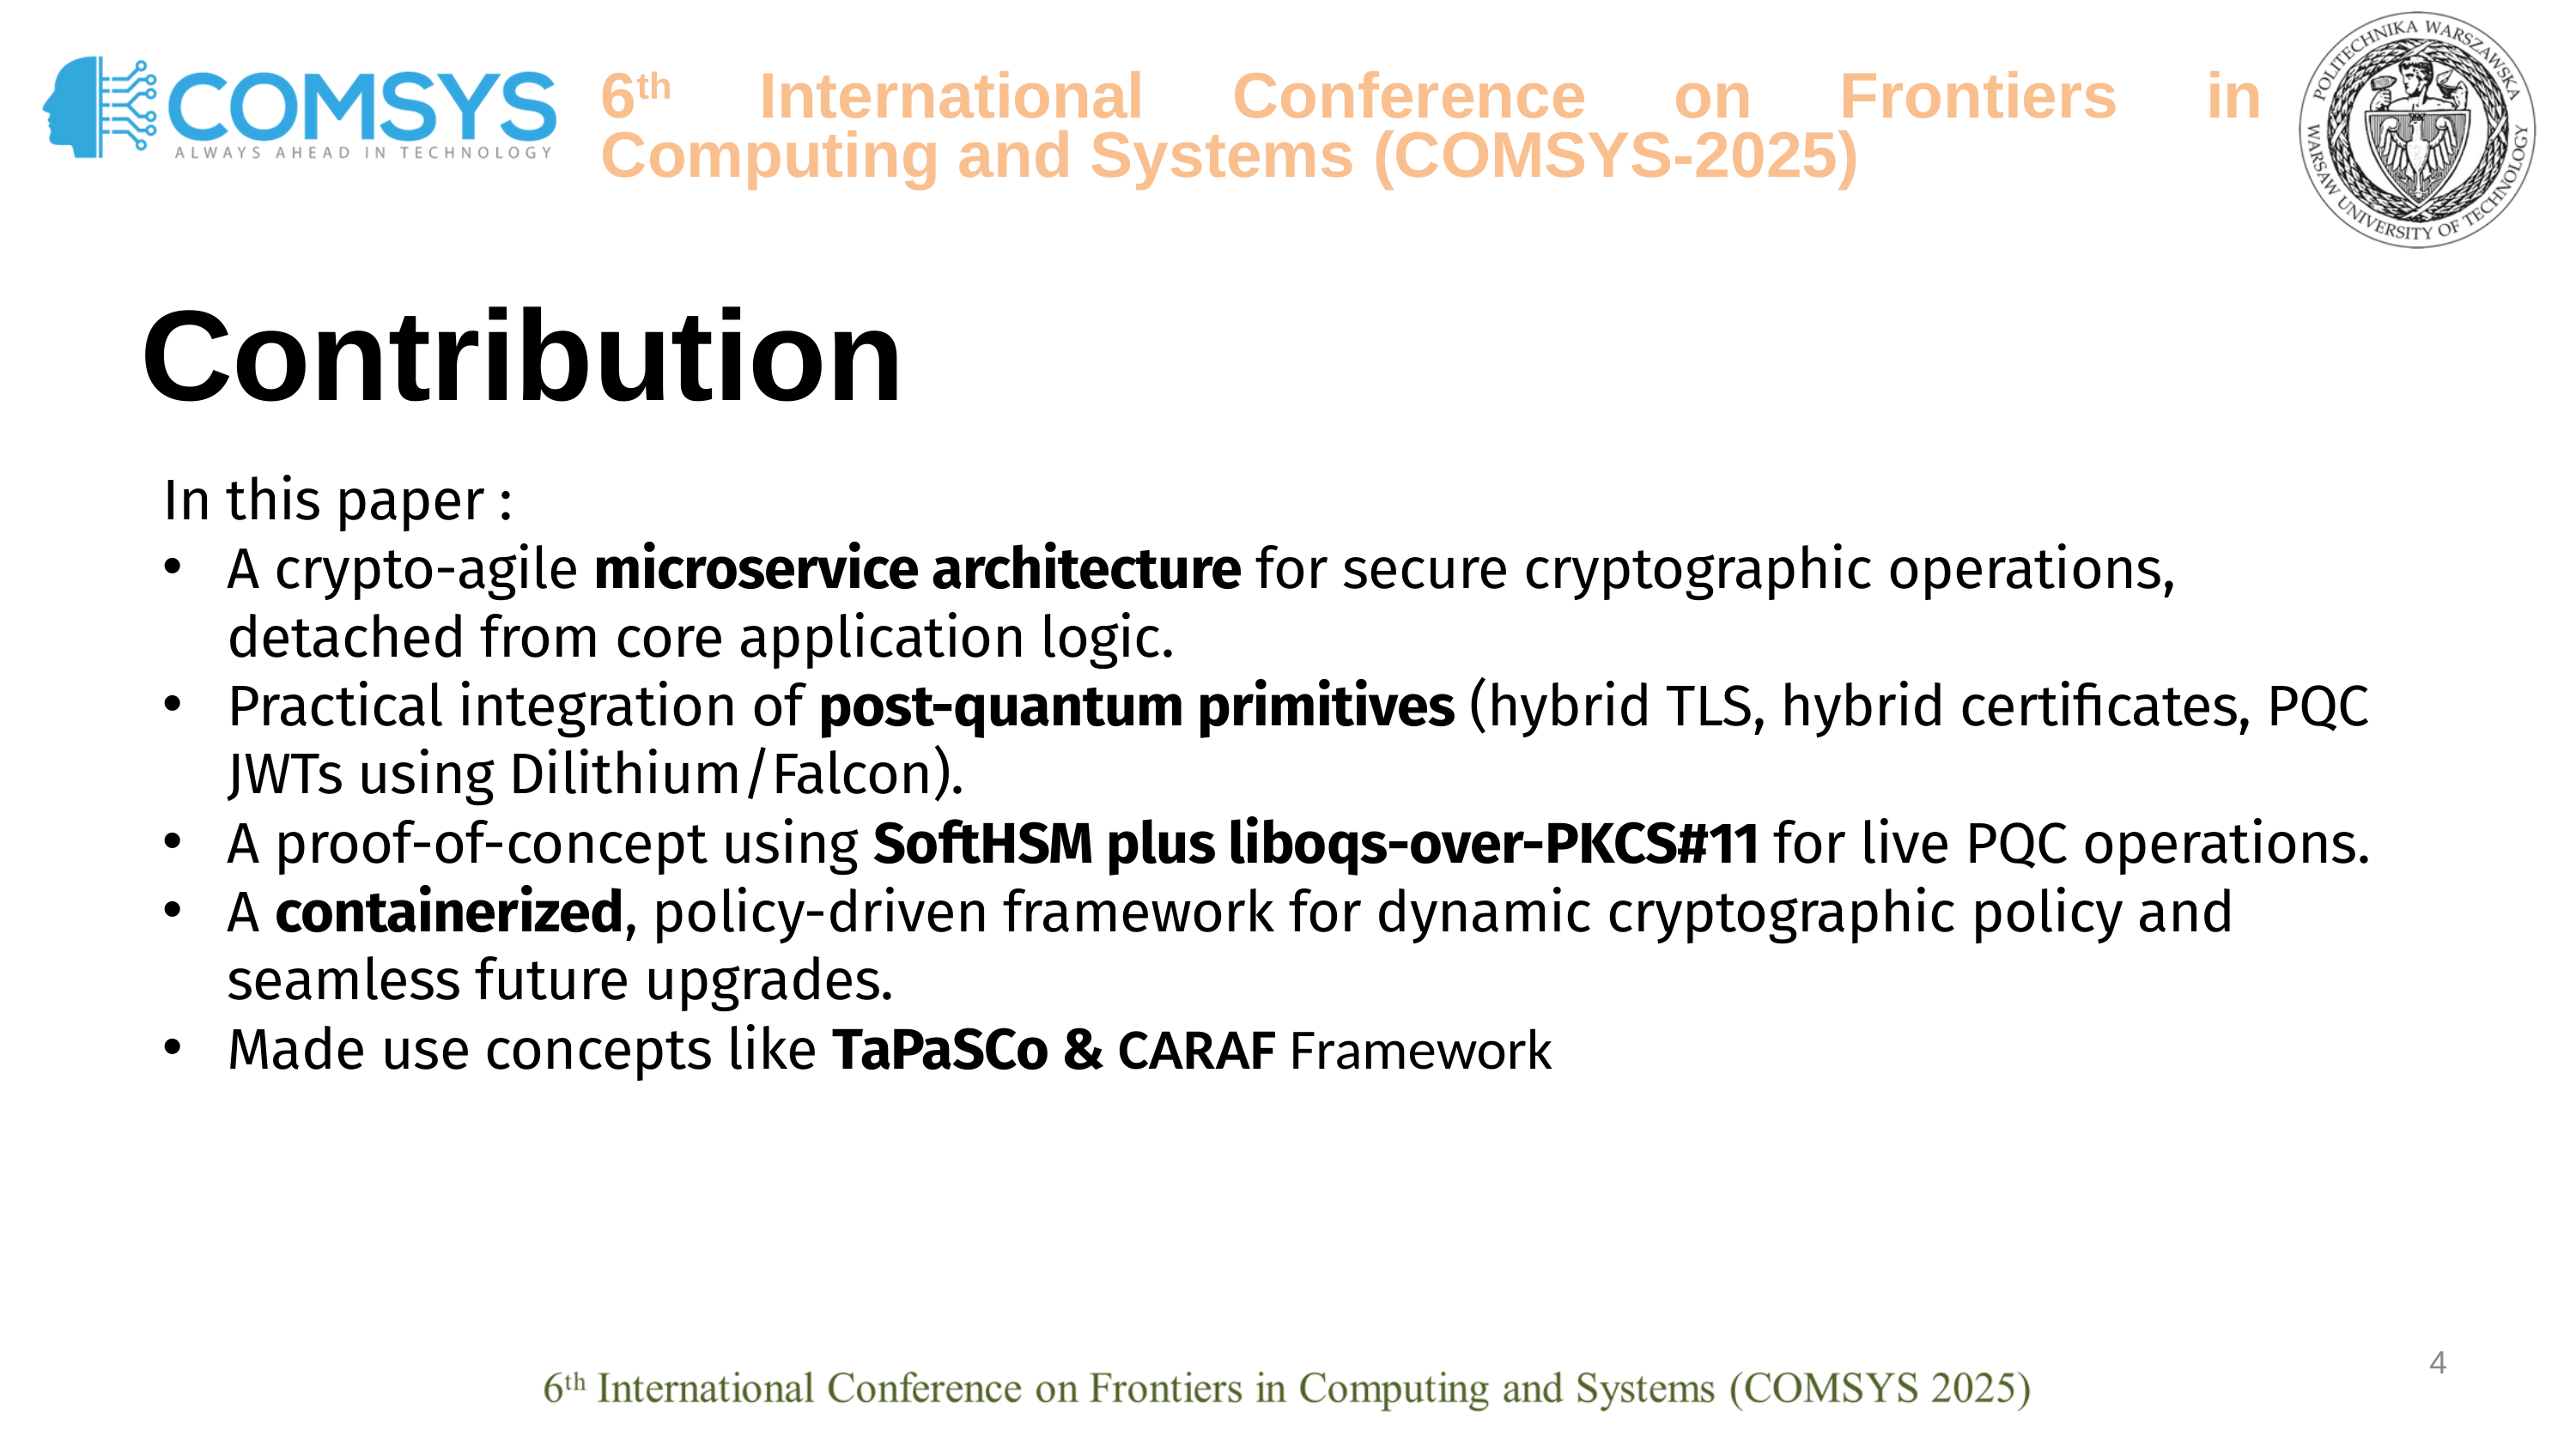

6th International Conference on Frontiers in Computing and Systems (COMSYS-2025)
4
Contribution
In this paper :
A crypto-agile microservice architecture for secure cryptographic operations, detached from core application logic.
Practical integration of post-quantum primitives (hybrid TLS, hybrid certificates, PQC JWTs using Dilithium/Falcon).
A proof-of-concept using SoftHSM plus liboqs-over-PKCS#11 for live PQC operations.
A containerized, policy-driven framework for dynamic cryptographic policy and seamless future upgrades.
Made use concepts like TaPaSCo & CARAF Framework

4